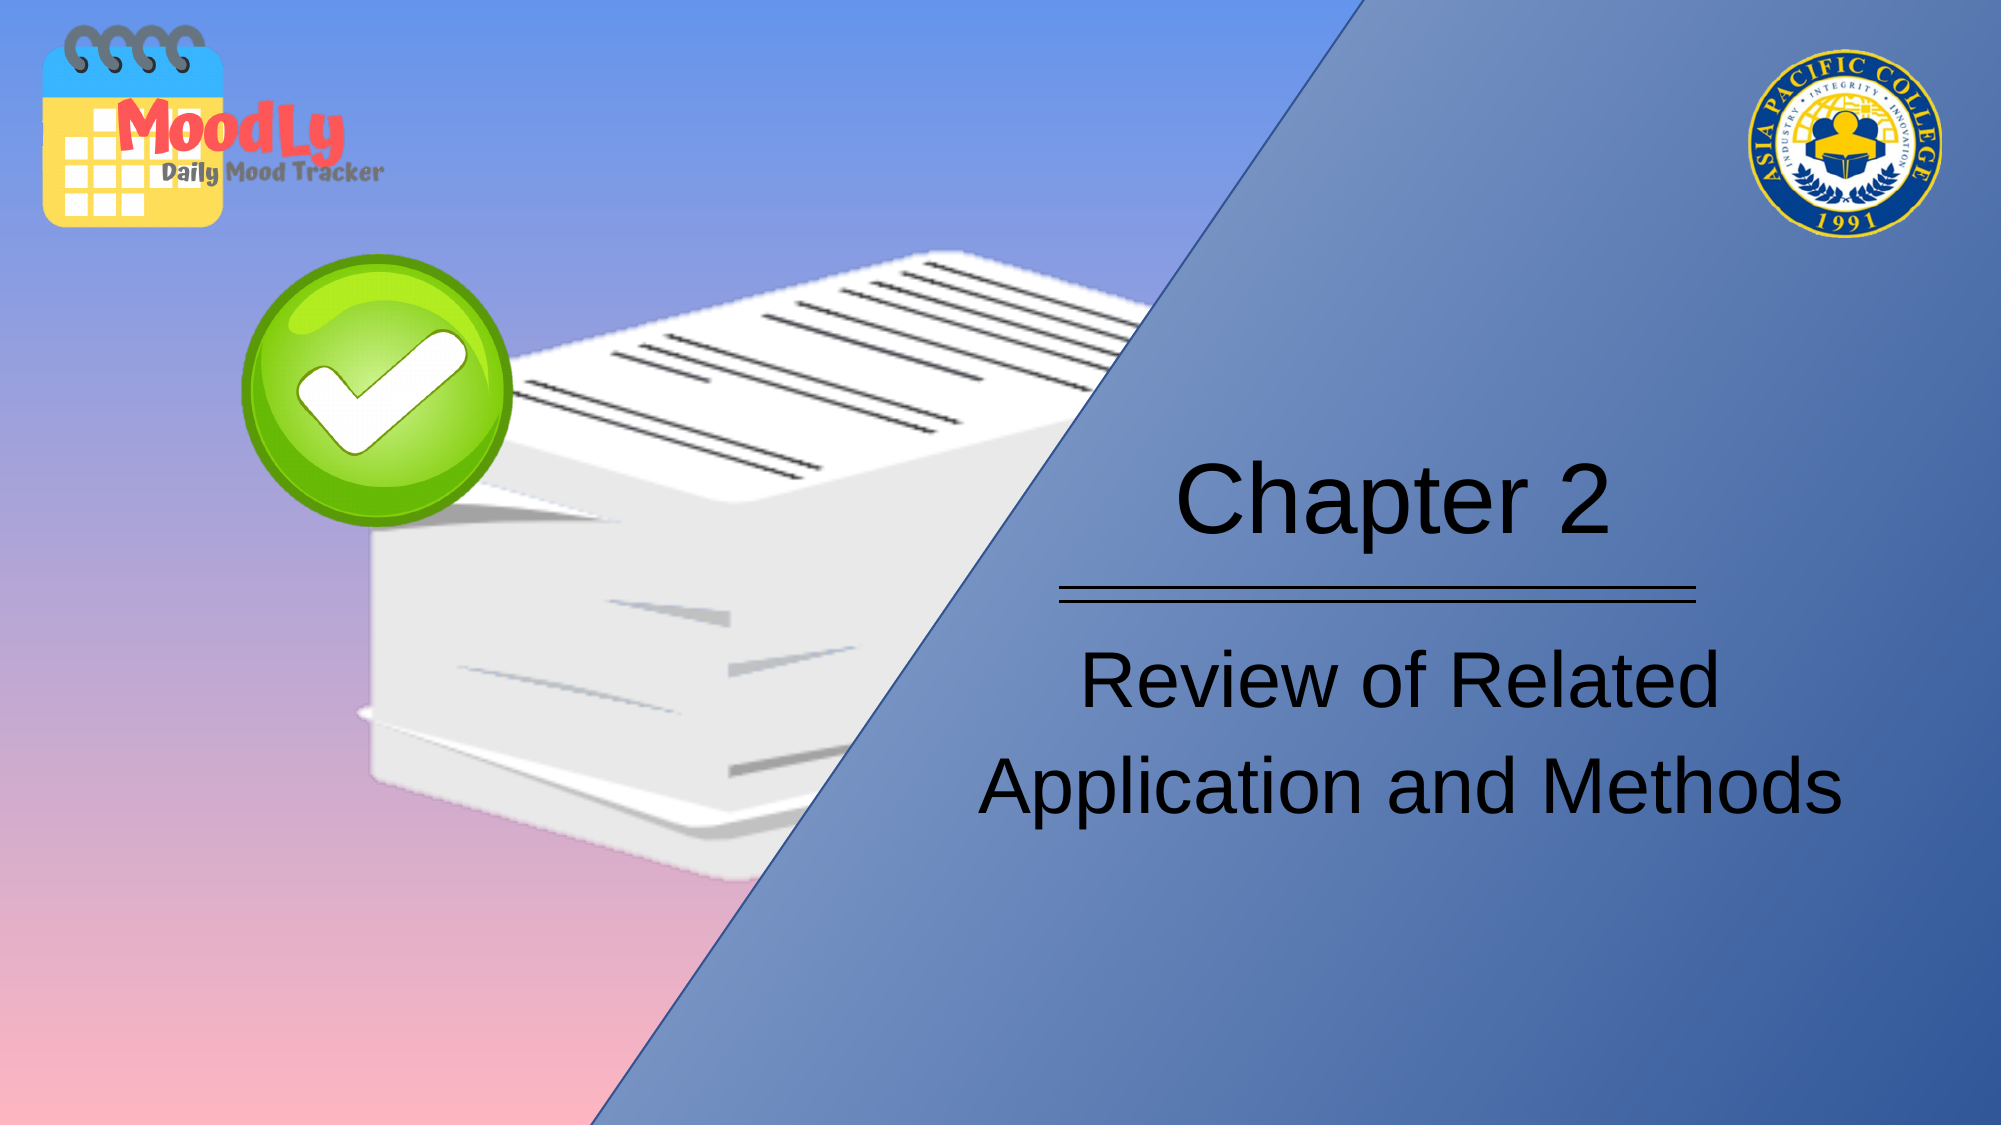

# Chapter 2
Review of Related
Application and Methods